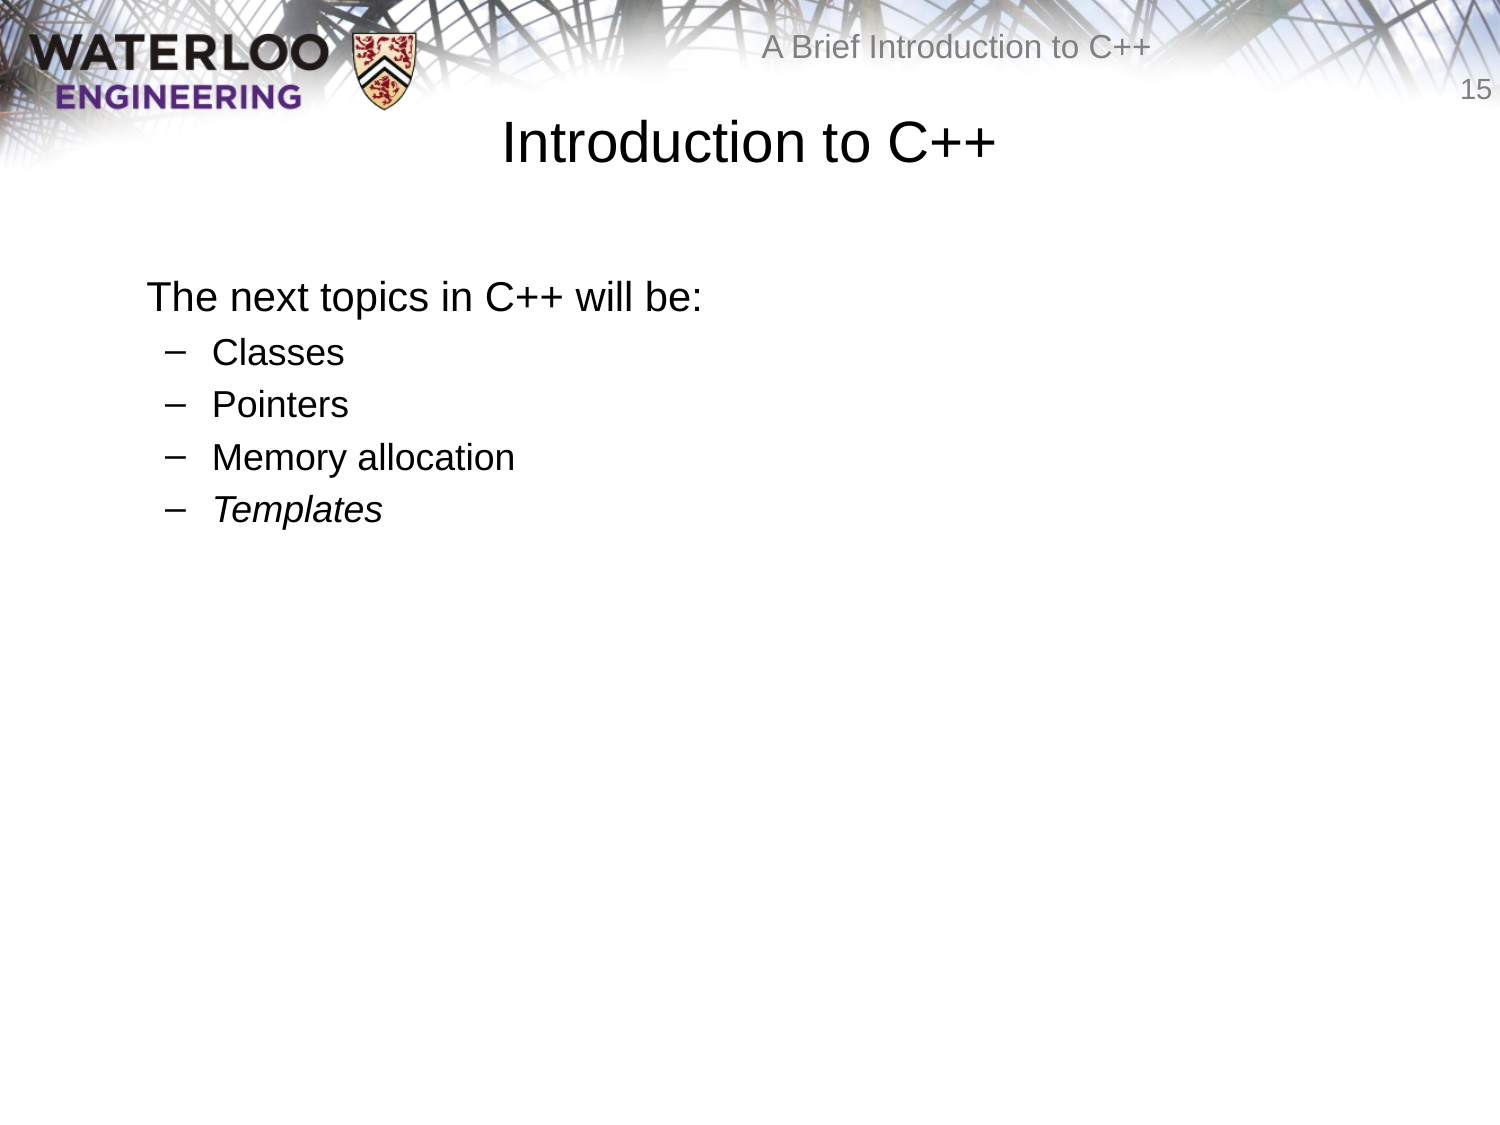

# Introduction to C++
	The next topics in C++ will be:
Classes
Pointers
Memory allocation
Templates